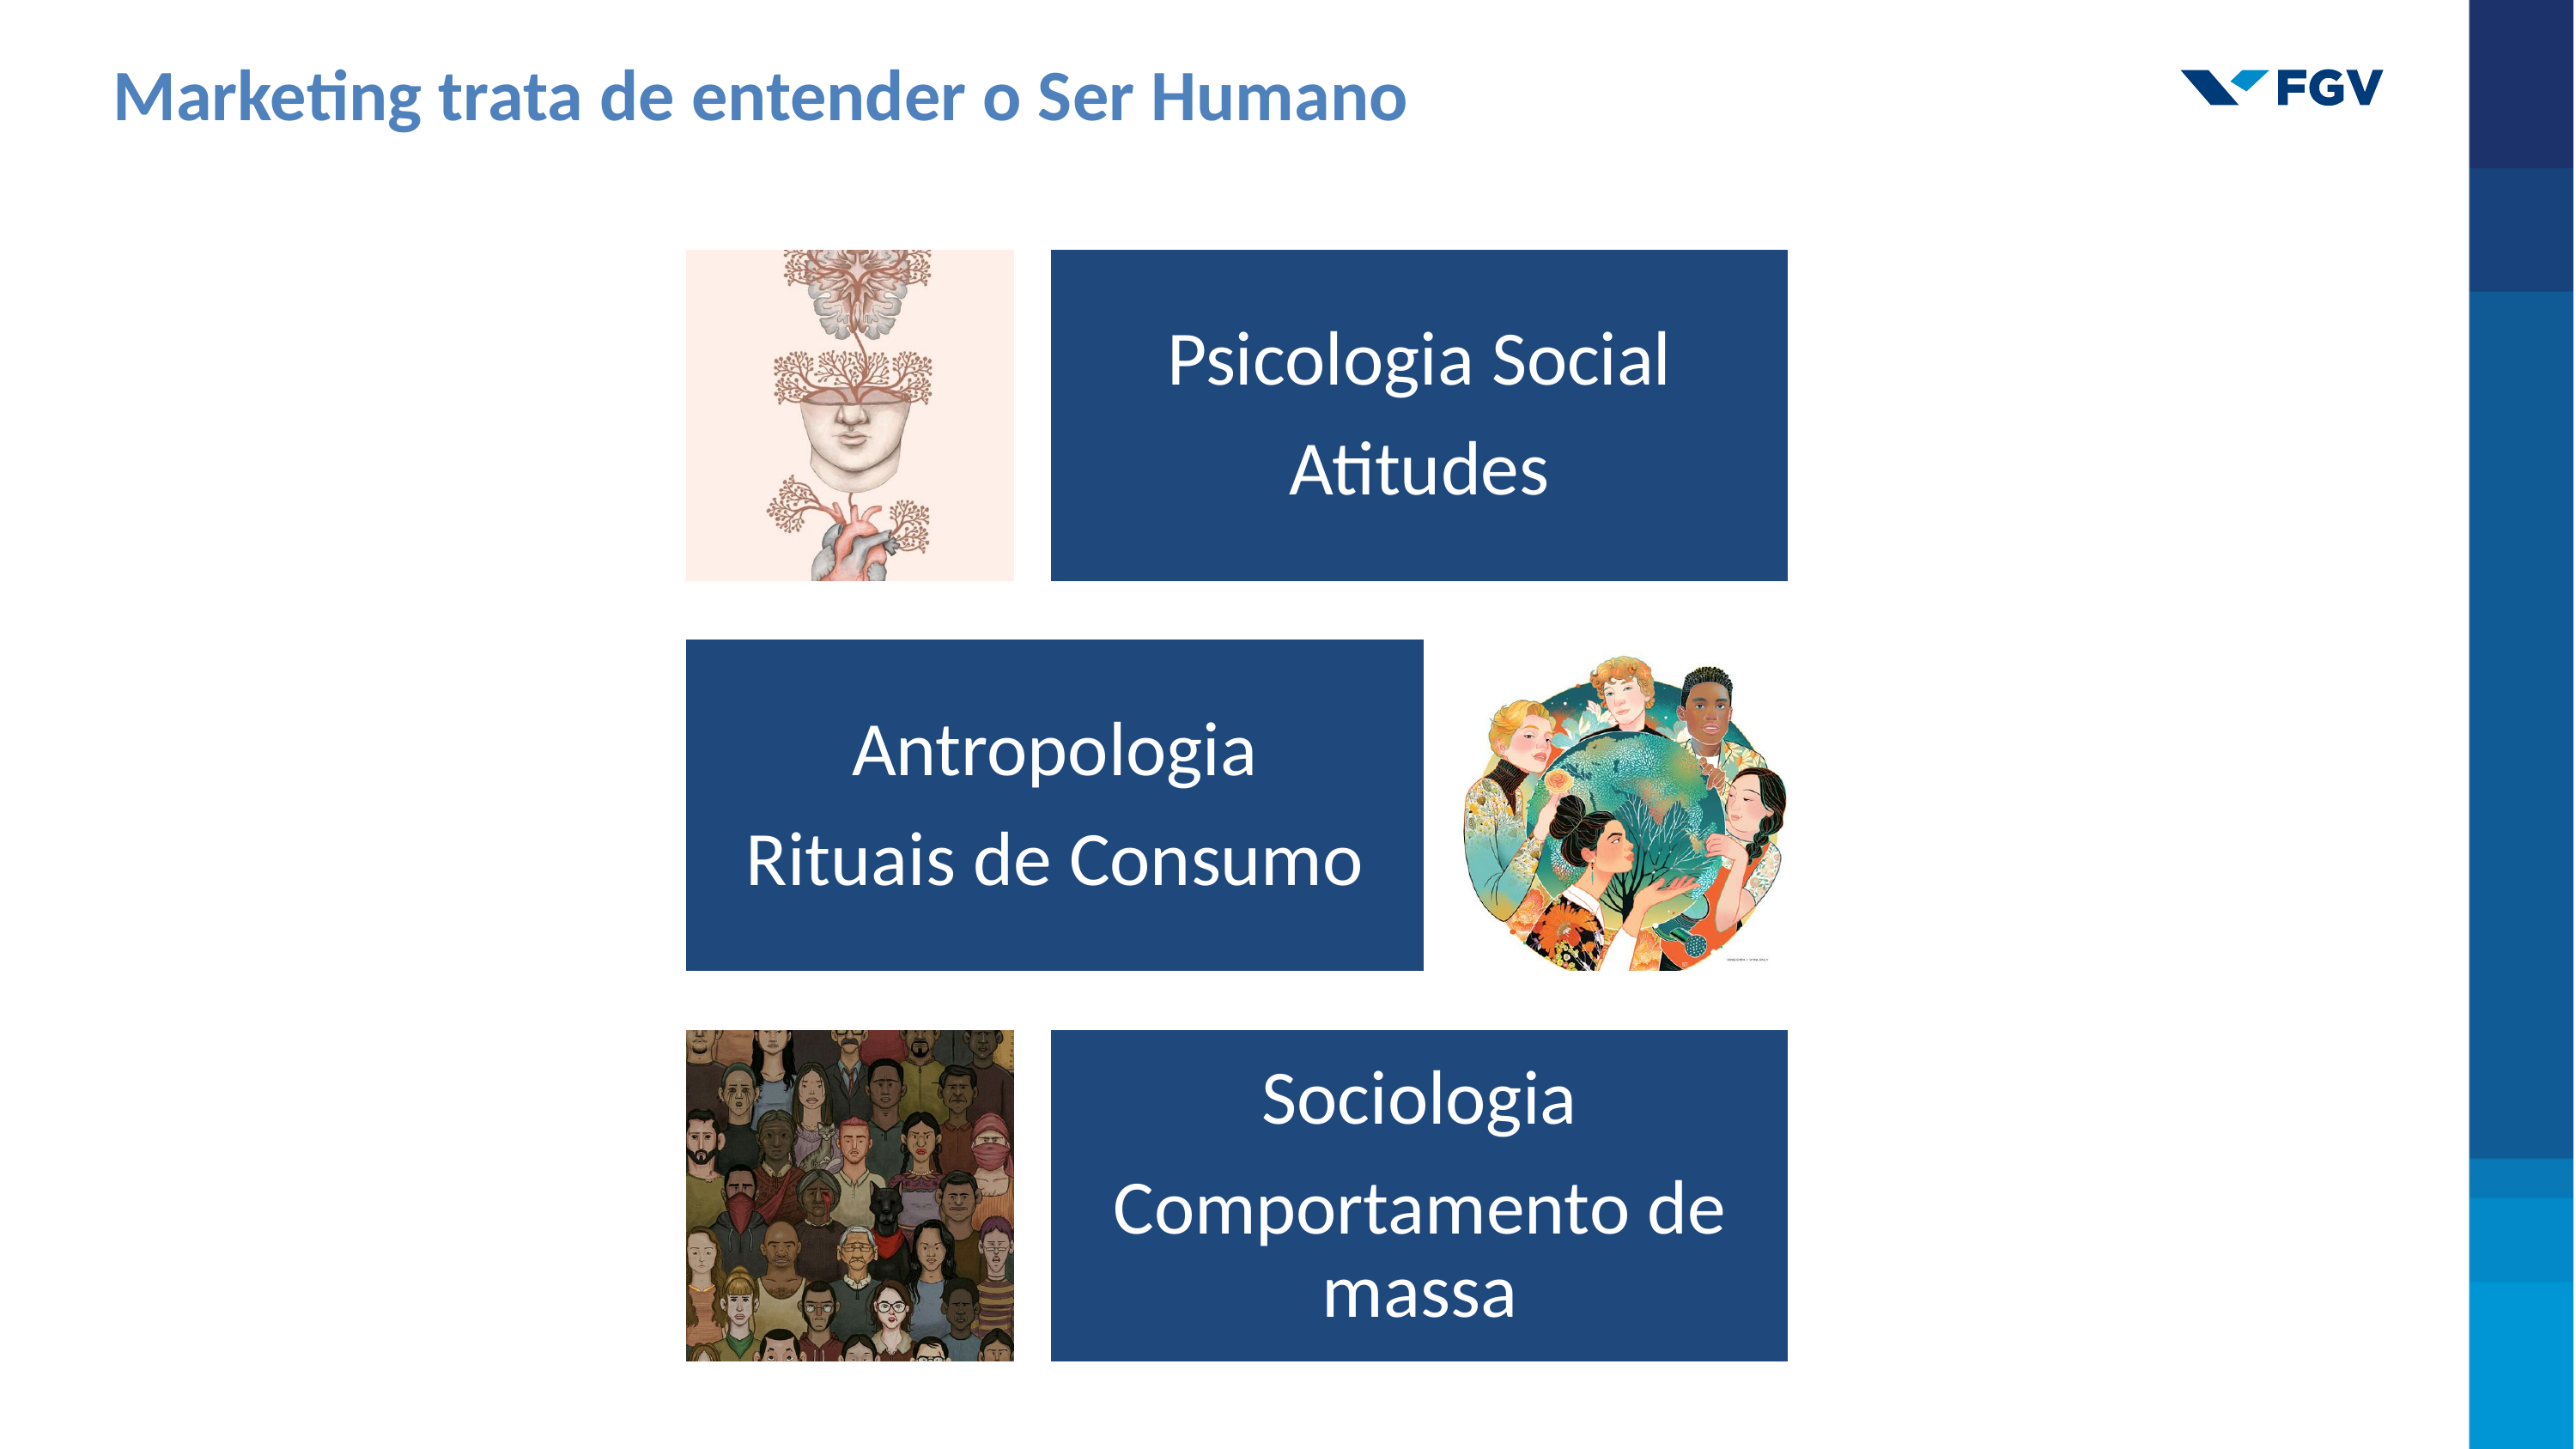

Marketing trata de entender o Ser Humano
Psicologia Social
Atitudes
Antropologia
Rituais de Consumo
Sociologia
Comportamento de massa